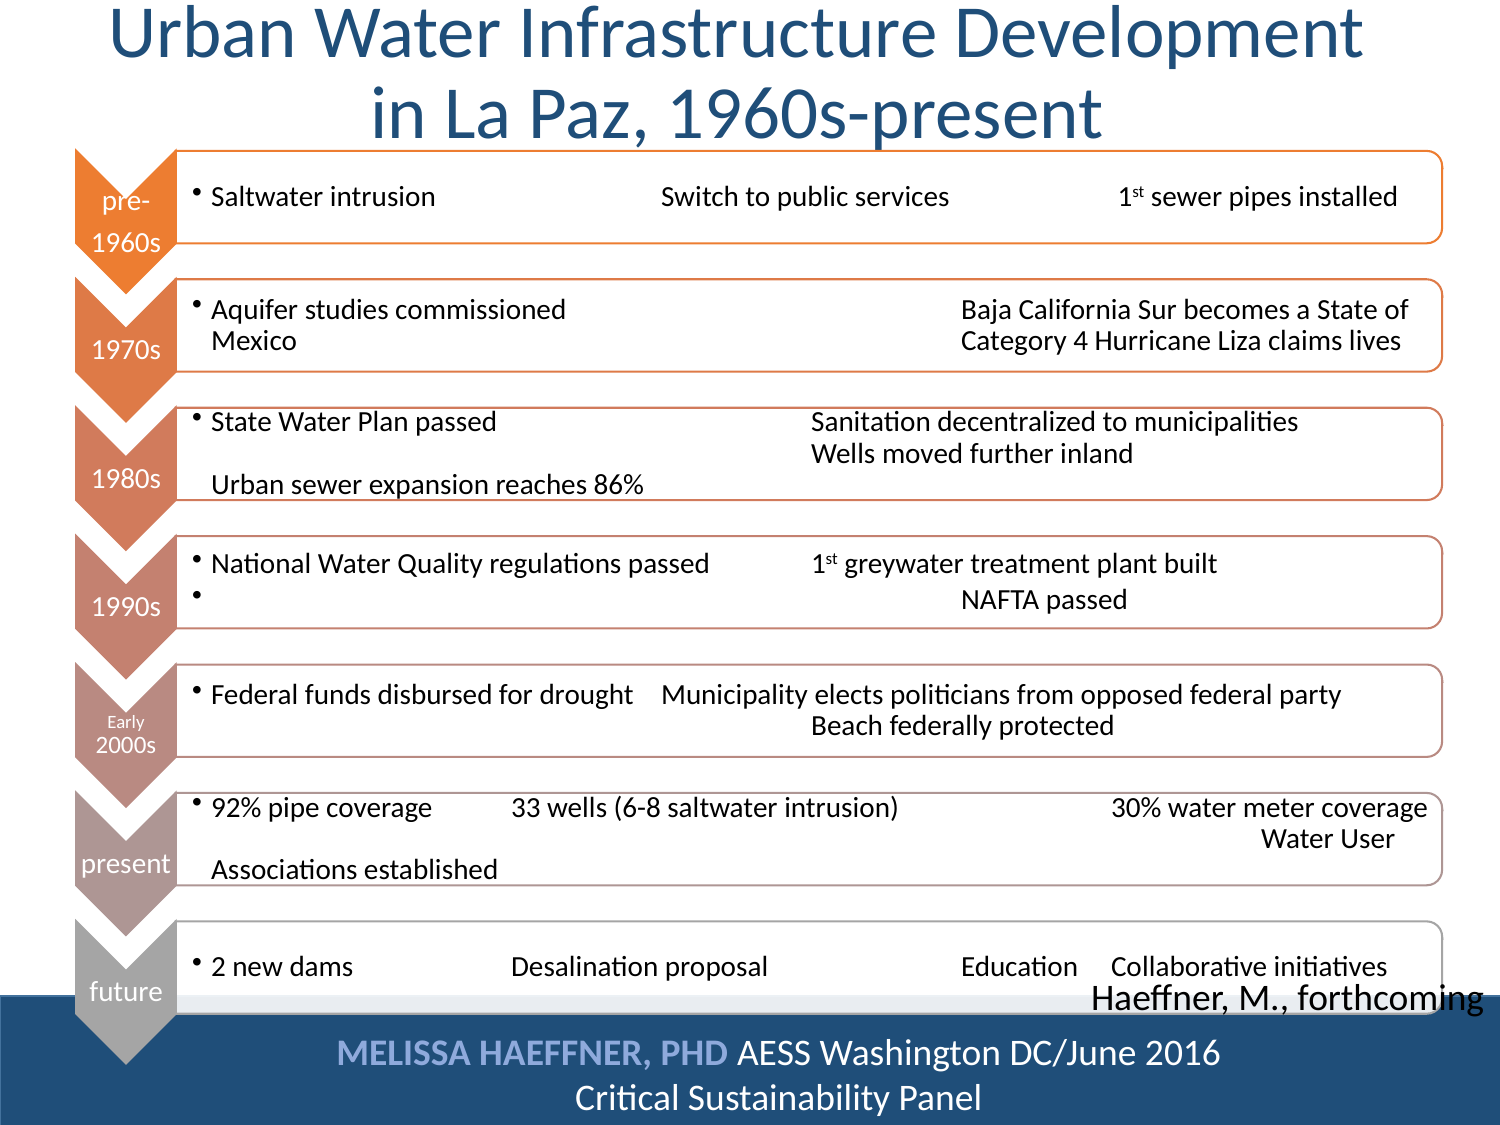

# Urban Water Infrastructure Development in La Paz, 1960s-present
pre-
1960s
Saltwater intrusion		Switch to public services		 1st sewer pipes installed
1970s
Aquifer studies commissioned  			Baja California Sur becomes a State of Mexico					Category 4 Hurricane Liza claims lives
1980s
State Water Plan passed			Sanitation decentralized to municipalities					Wells moved further inland		Urban sewer expansion reaches 86%
1990s
National Water Quality regulations passed	1st greywater treatment plant built
					NAFTA passed
Early 2000s
Federal funds disbursed for drought	Municipality elects politicians from opposed federal party					Beach federally protected
present
92% pipe coverage	33 wells (6-8 saltwater intrusion)		30% water meter coverage 							Water User Associations established
future
2 new dams		Desalination proposal		Education	Collaborative initiatives
Haeffner, M., forthcoming
MELISSA HAEFFNER, PHD AESS Washington DC/June 2016
Critical Sustainability Panel
7